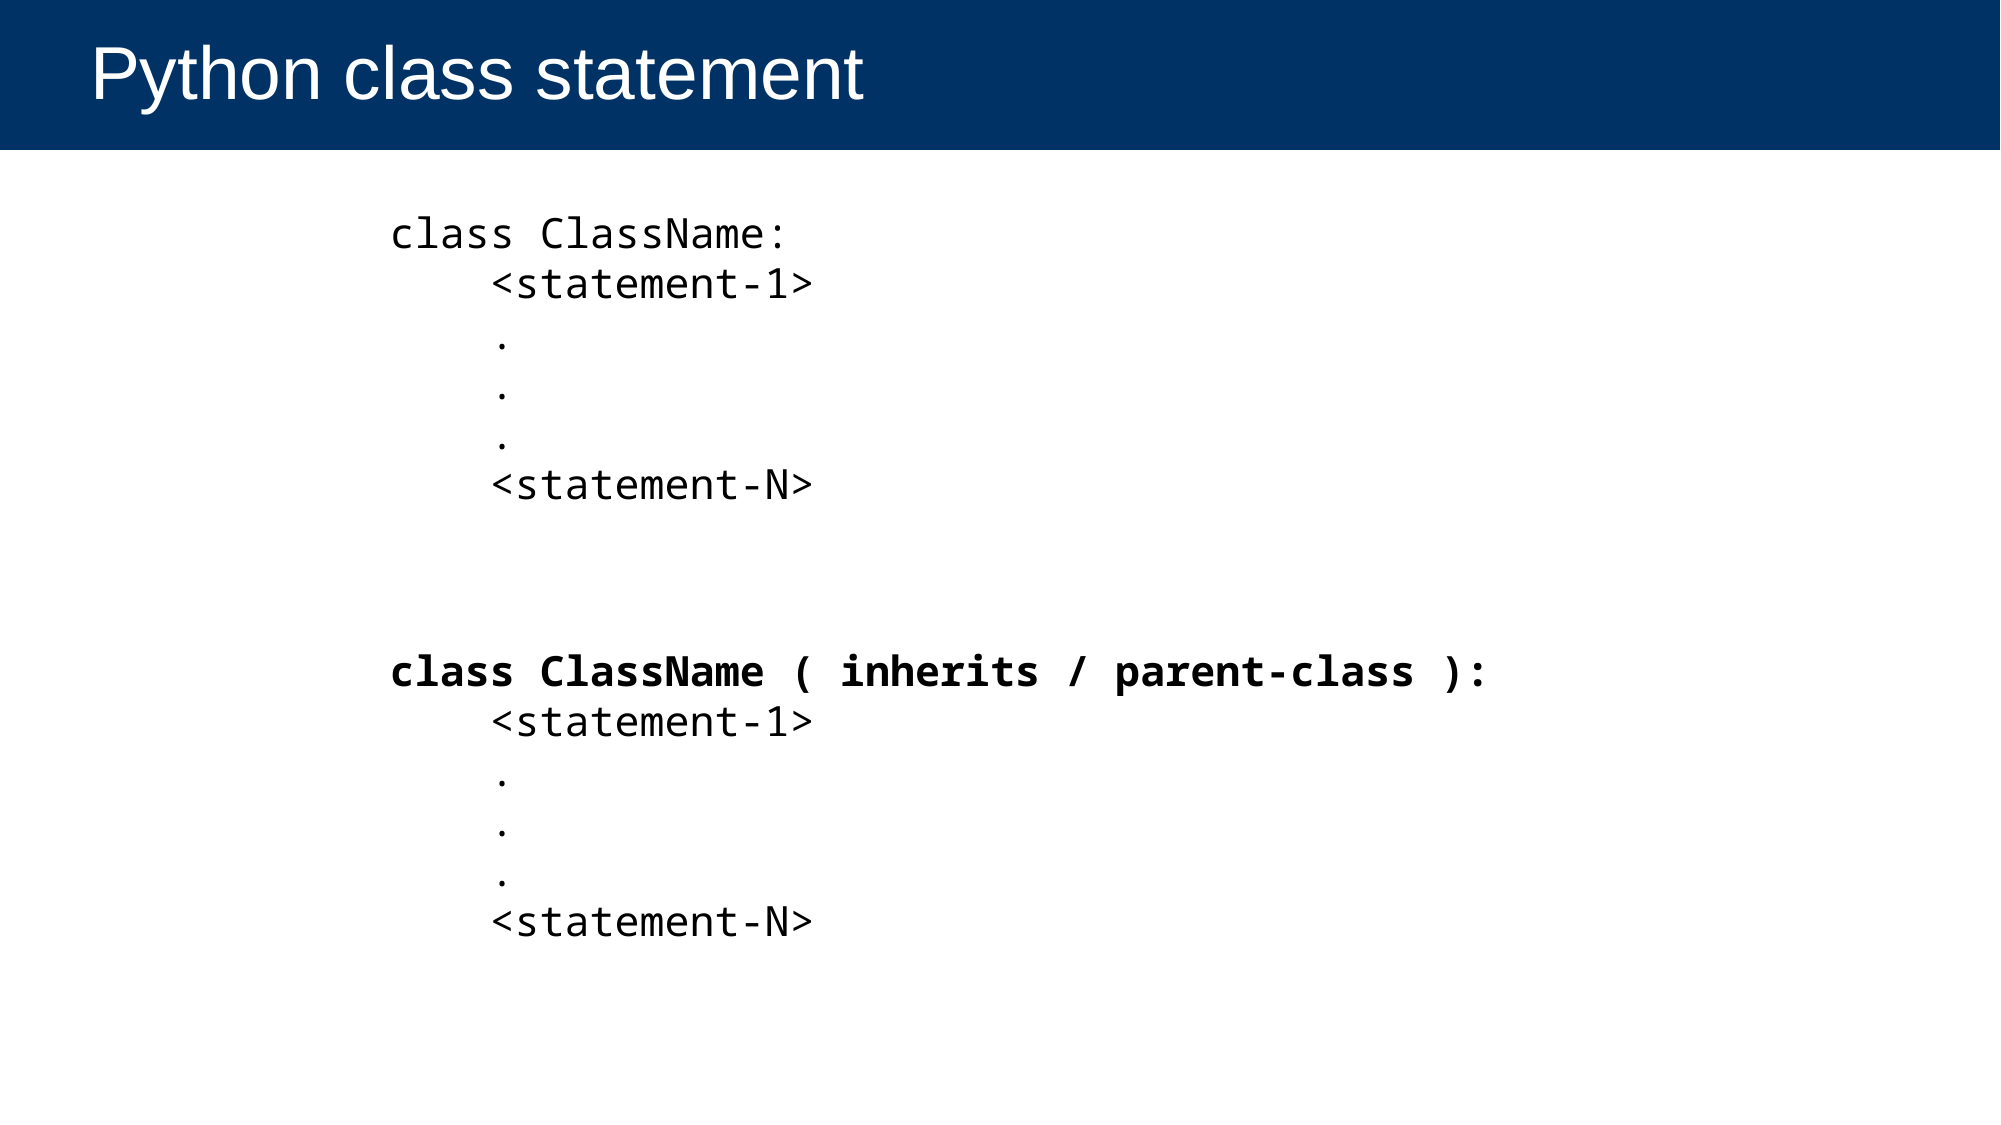

# Python class statement
class ClassName:
    <statement-1>
    .
    .
    .
    <statement-N>
class ClassName ( inherits / parent-class ):
    <statement-1>
    .
    .
    .
    <statement-N>